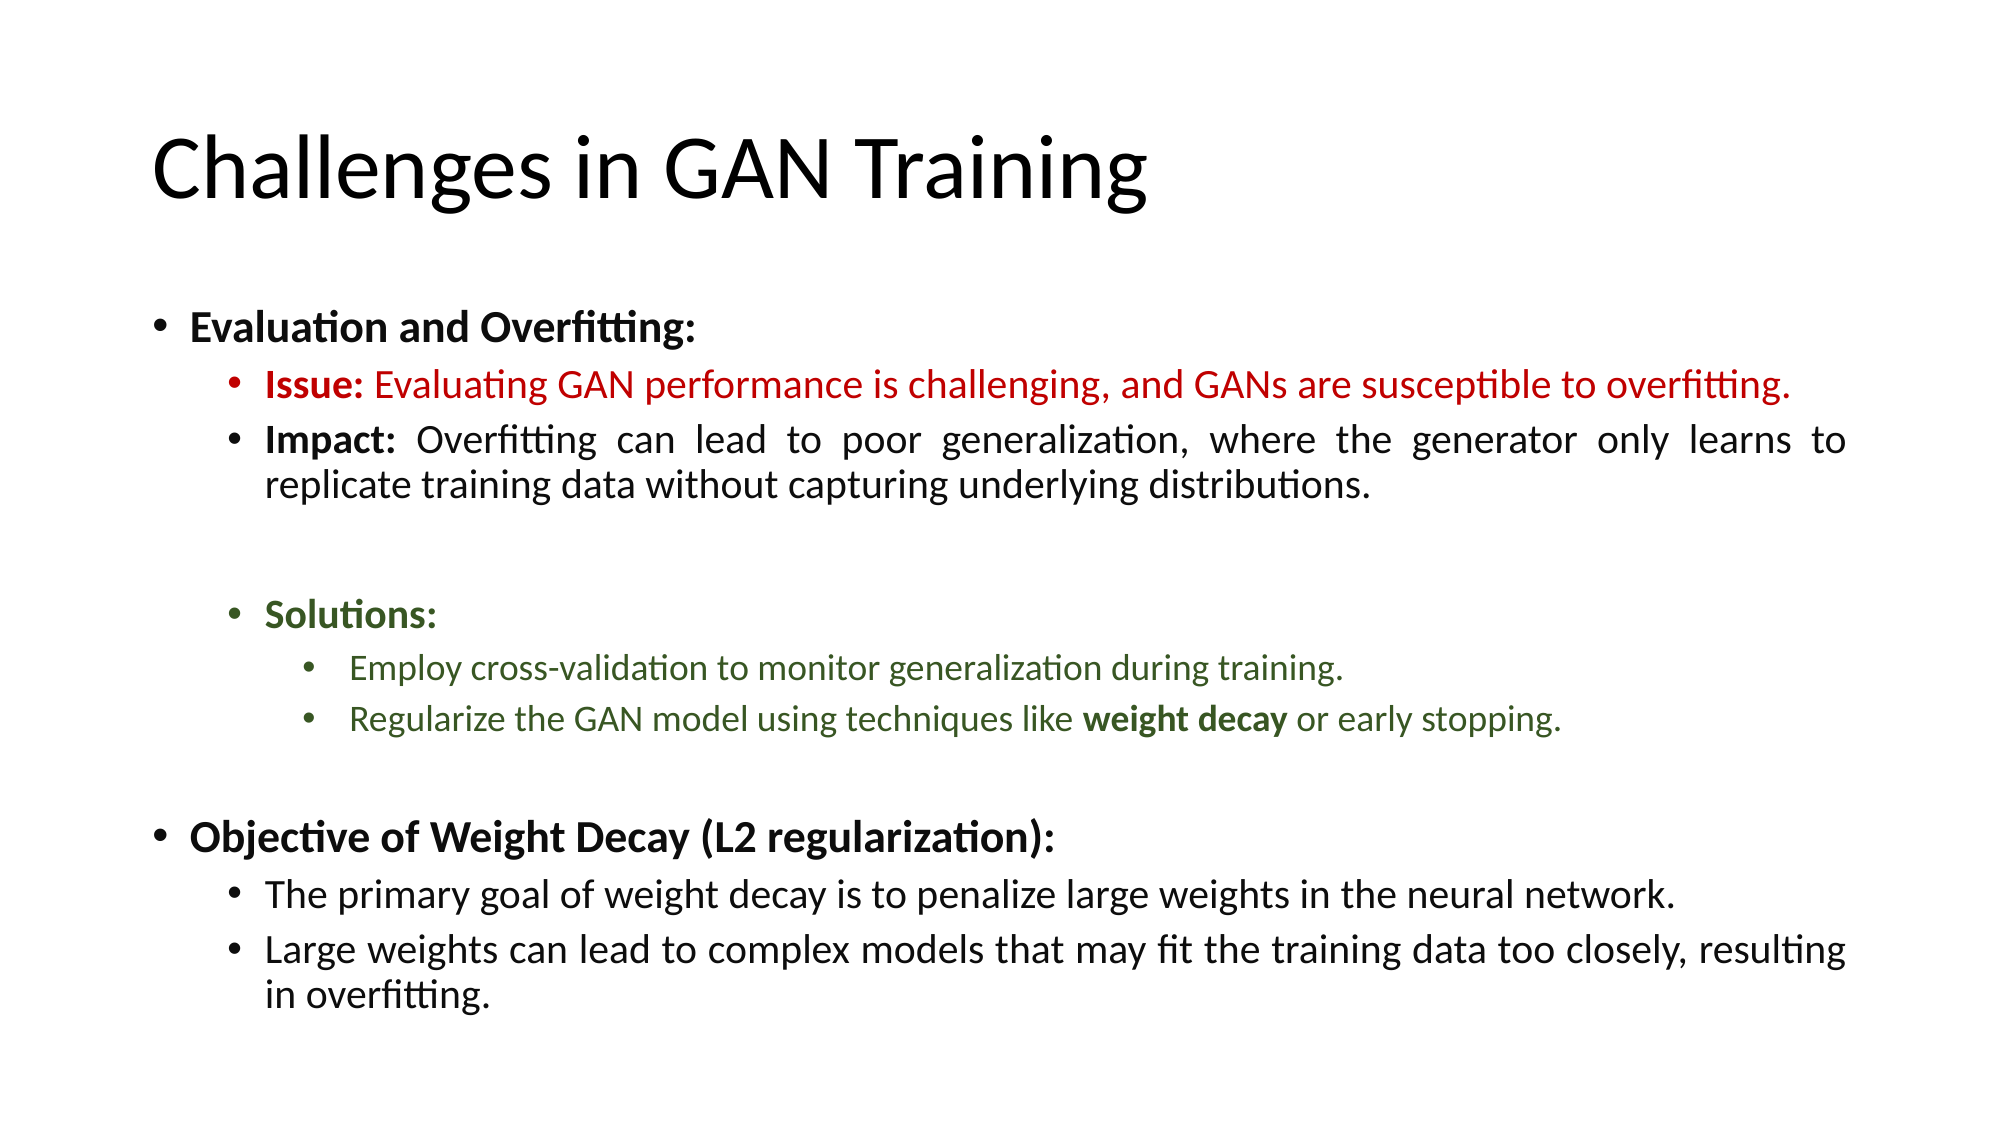

# Challenges in GAN Training
Evaluation and Overfitting:
Issue: Evaluating GAN performance is challenging, and GANs are susceptible to overfitting.
Impact: Overfitting can lead to poor generalization, where the generator only learns to replicate training data without capturing underlying distributions.

Solutions:
Employ cross-validation to monitor generalization during training.
Regularize the GAN model using techniques like weight decay or early stopping.

Objective of Weight Decay (L2 regularization):
The primary goal of weight decay is to penalize large weights in the neural network.
Large weights can lead to complex models that may fit the training data too closely, resulting in overfitting.